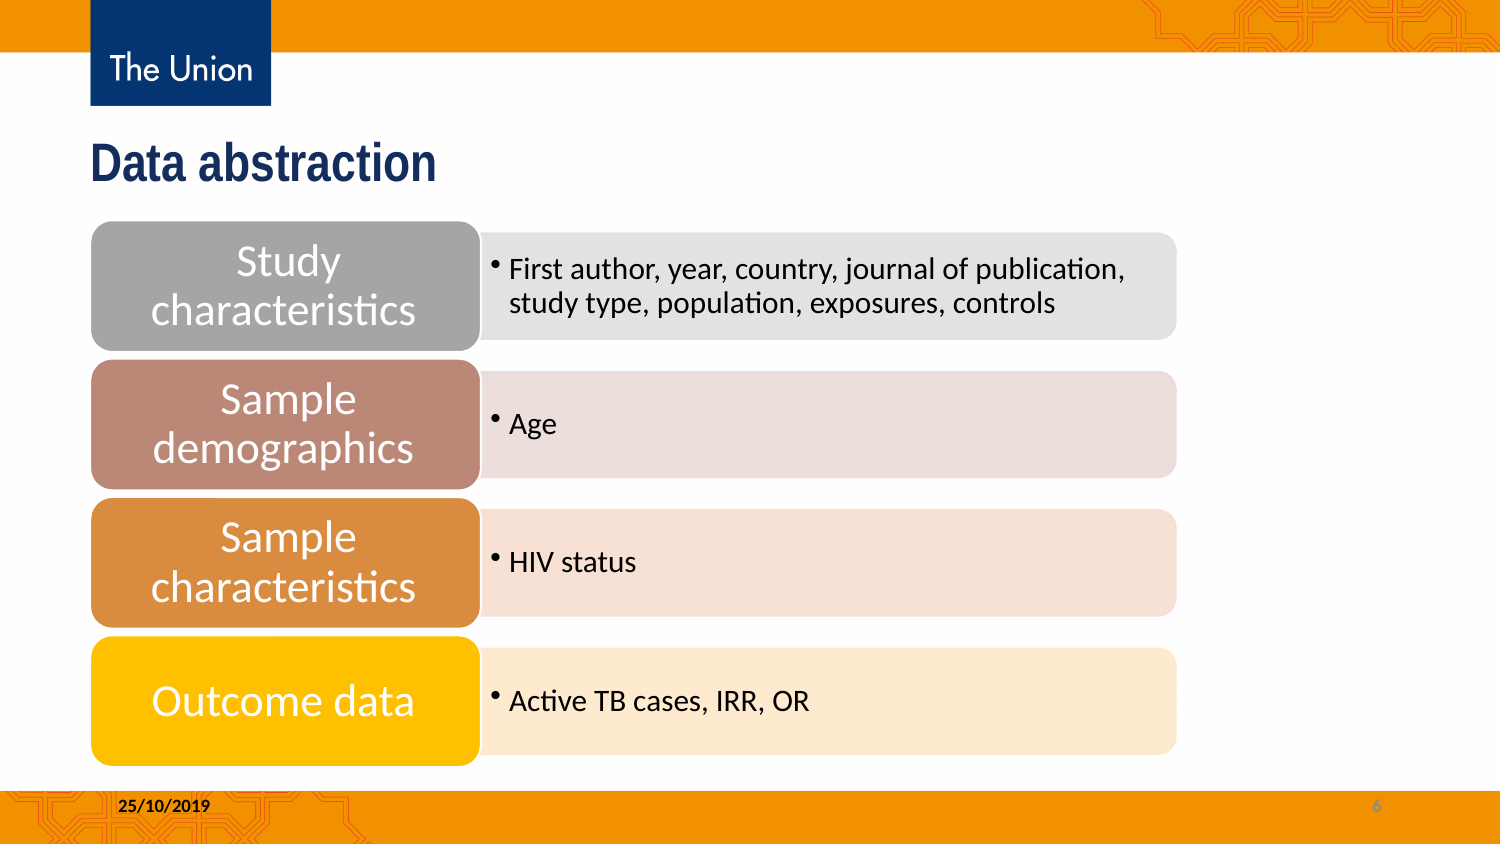

Data abstraction
First author, year, country, journal of publication, study type, population, exposures, controls
Study characteristics
Age
Sample demographics
HIV status
Sample characteristics
Active TB cases, IRR, OR
Outcome data
25/10/2019
6